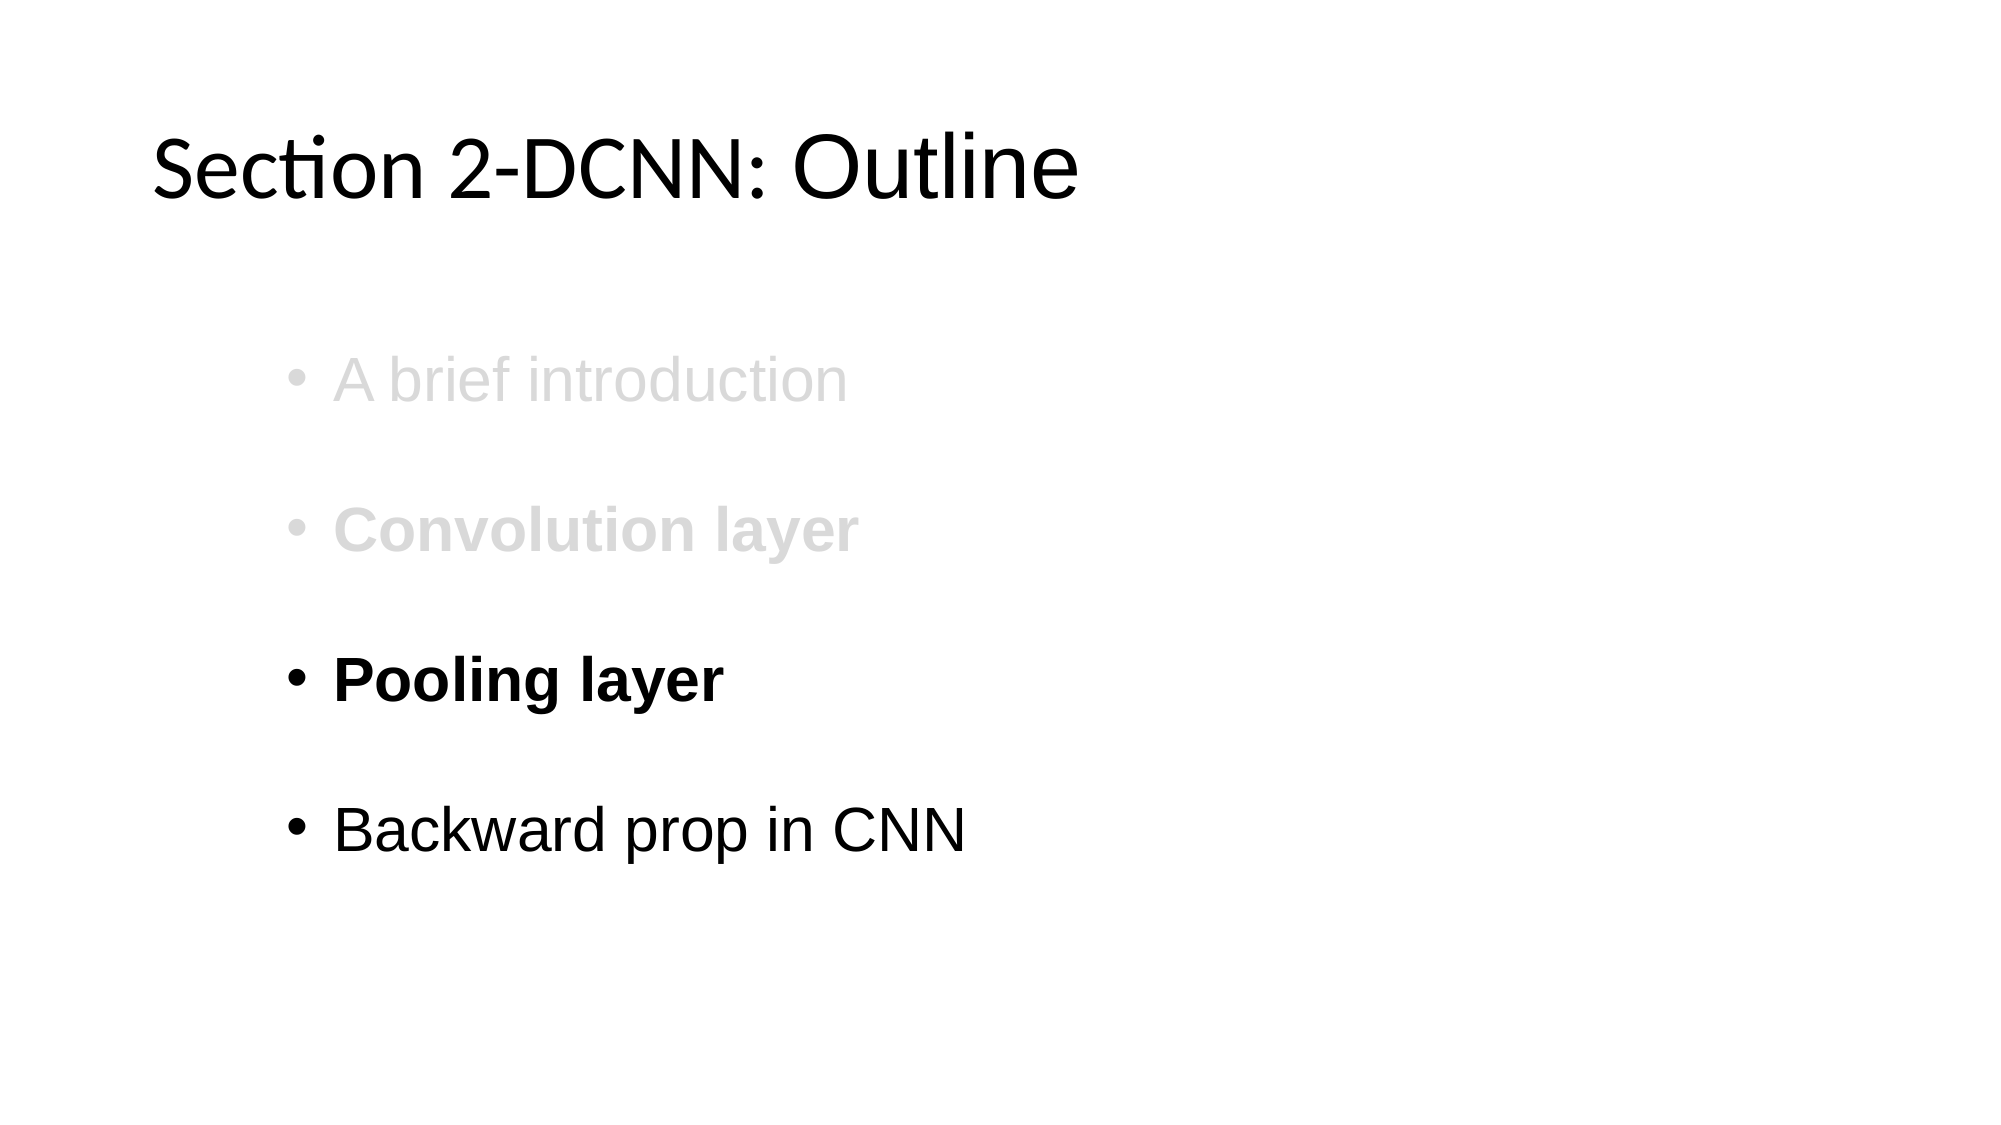

# Section 2-DCNN: Outline
A brief introduction

Convolution layer

Pooling layer

Backward prop in CNN